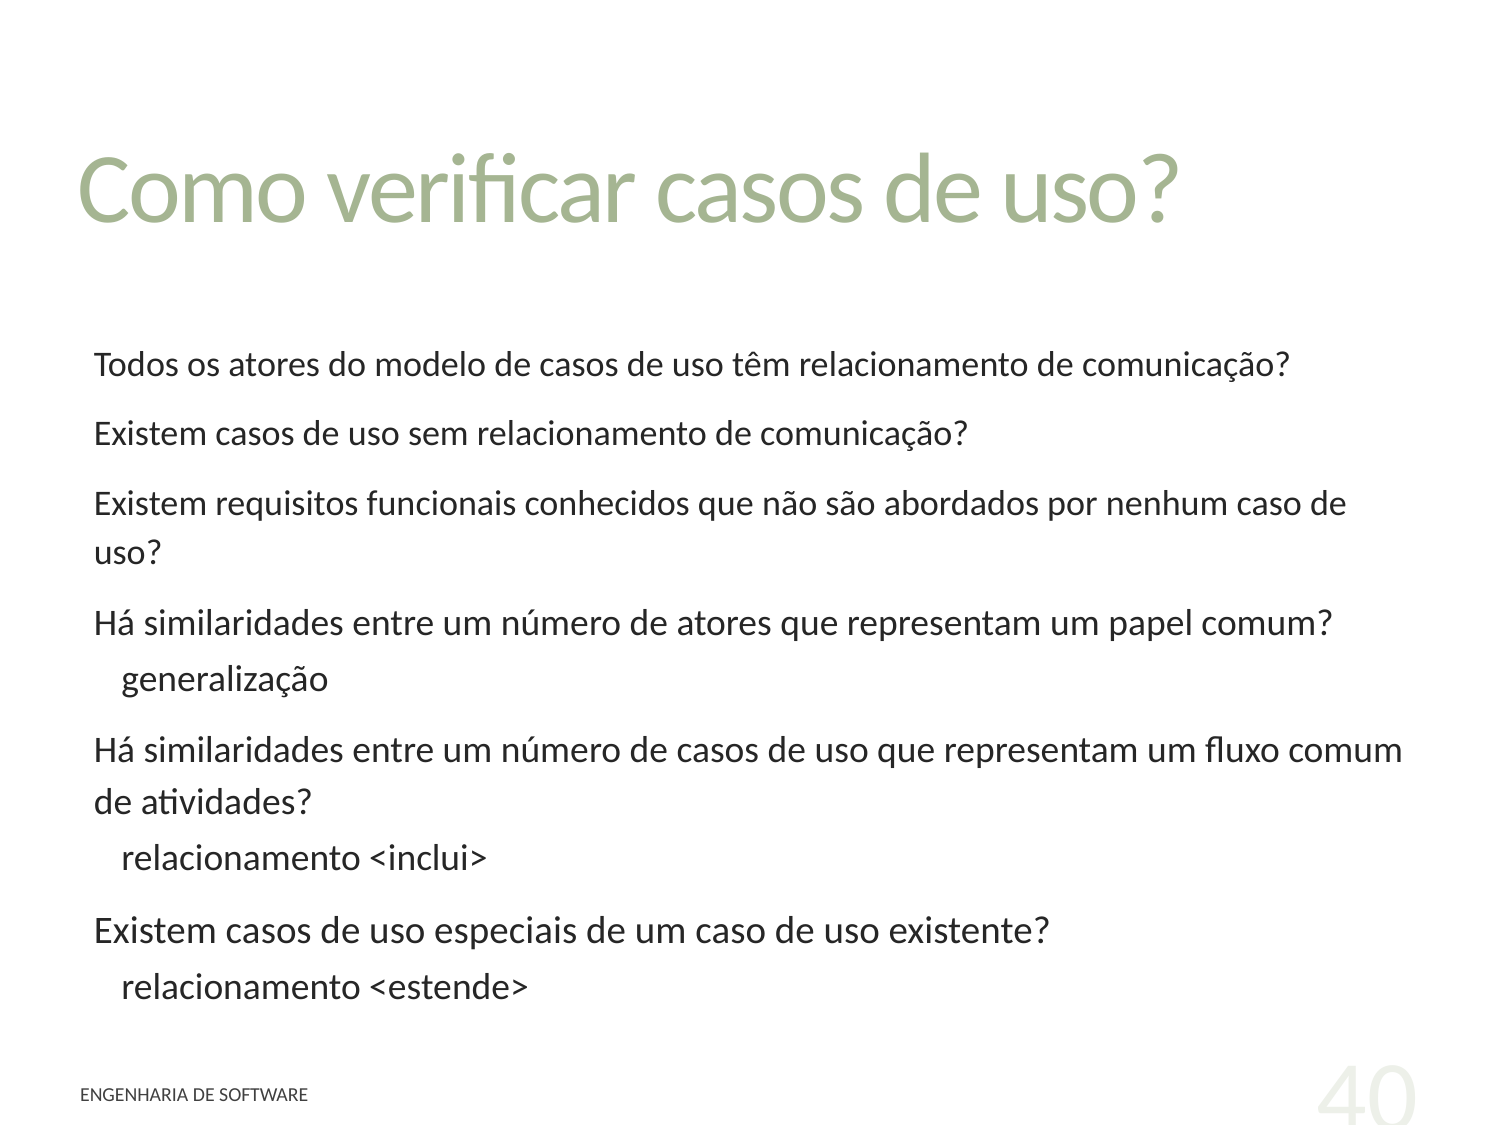

# Como verificar casos de uso?
Todos os atores do modelo de casos de uso têm relacionamento de comunicação?
Existem casos de uso sem relacionamento de comunicação?
Existem requisitos funcionais conhecidos que não são abordados por nenhum caso de uso?
Há similaridades entre um número de atores que representam um papel comum?
generalização
Há similaridades entre um número de casos de uso que representam um fluxo comum de atividades?
relacionamento <inclui>
Existem casos de uso especiais de um caso de uso existente?
relacionamento <estende>
40
Engenharia de Software